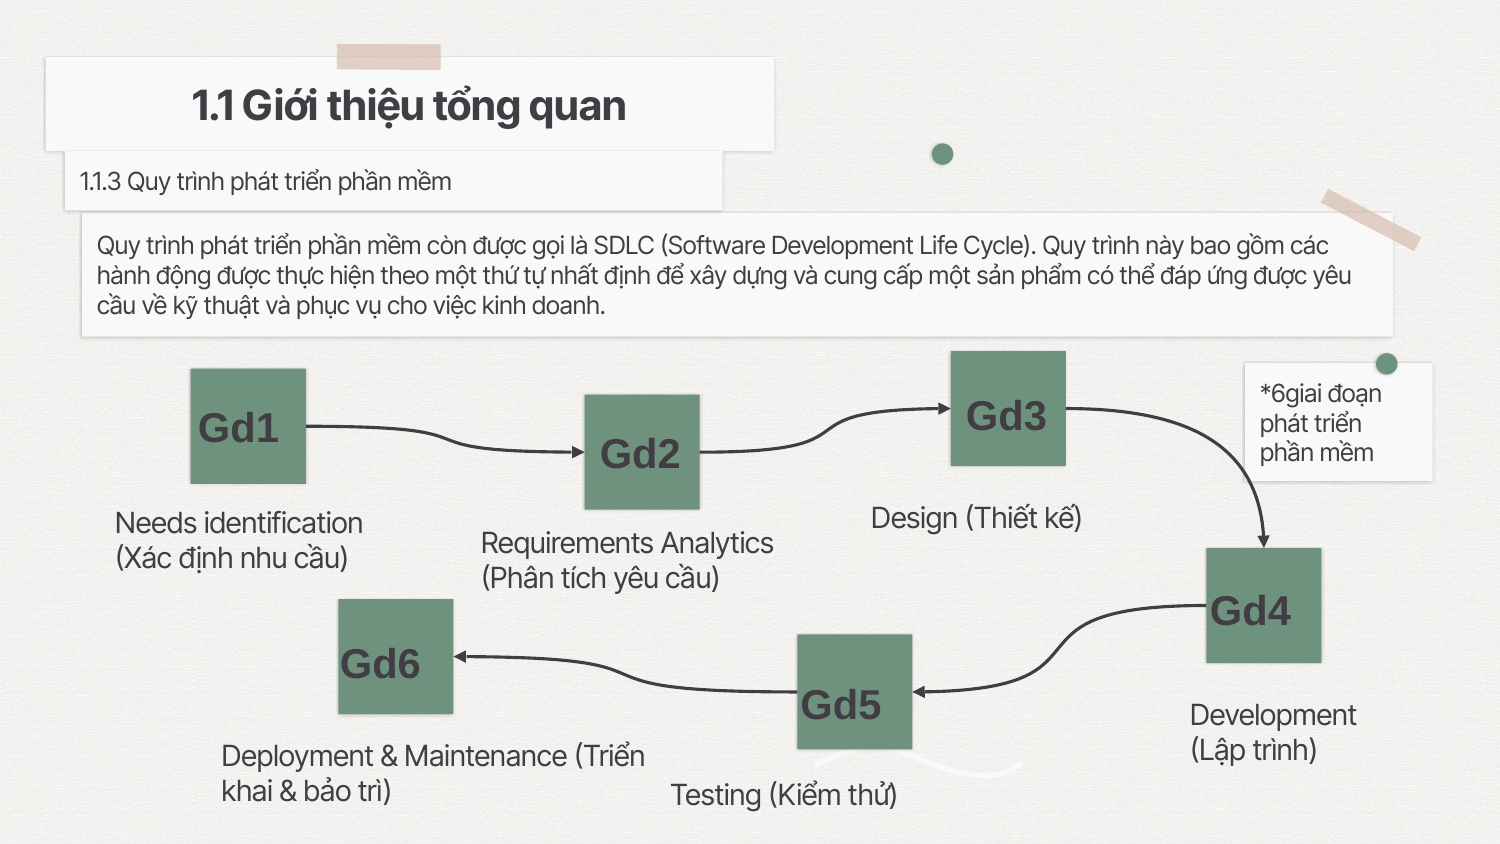

1.1 Giới thiệu tổng quan

1.1.3 Quy trình phát triển phần mềm

Quy trình phát triển phần mềm còn được gọi là SDLC (Software Development Life Cycle). Quy trình này bao gồm các hành động được thực hiện theo một thứ tự nhất định để xây dựng và cung cấp một sản phẩm có thể đáp ứng được yêu cầu về kỹ thuật và phục vụ cho việc kinh doanh.

*6giai đoạn phát triển phần mềm

Gd3
Gd1

Gd2
Design (Thiết kế)
Needs identification
(Xác định nhu cầu)
Requirements Analytics (Phân tích yêu cầu)

Gd4

Gd6

Gd5
Development
(Lập trình)
Deployment & Maintenance (Triển khai & bảo trì)
Testing (Kiểm thử)